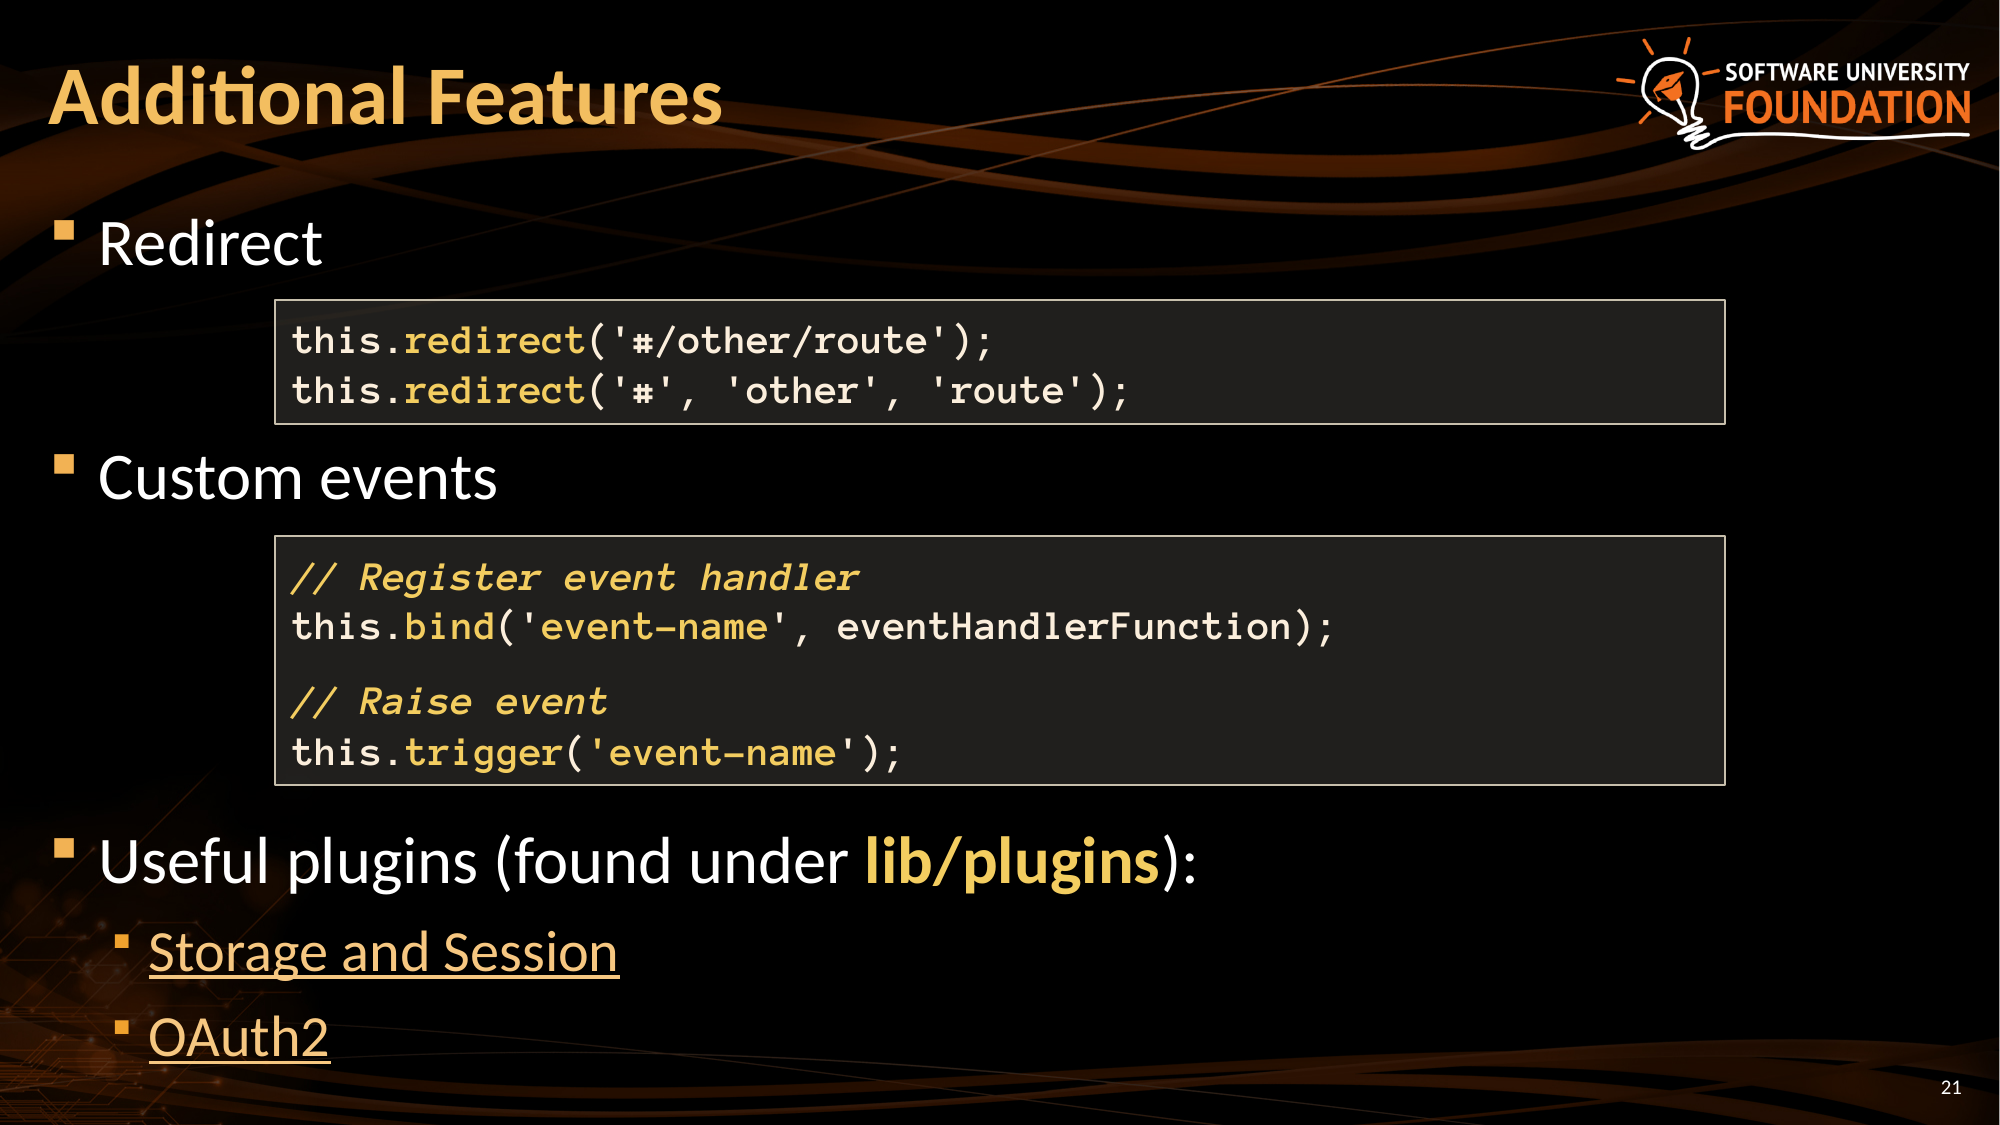

# Additional Features
Redirect
Custom events
Useful plugins (found under lib/plugins):
Storage and Session
OAuth2
this.redirect('#/other/route');
this.redirect('#', 'other', 'route');
// Register event handler
this.bind('event-name', eventHandlerFunction);
// Raise event
this.trigger('event-name');
21